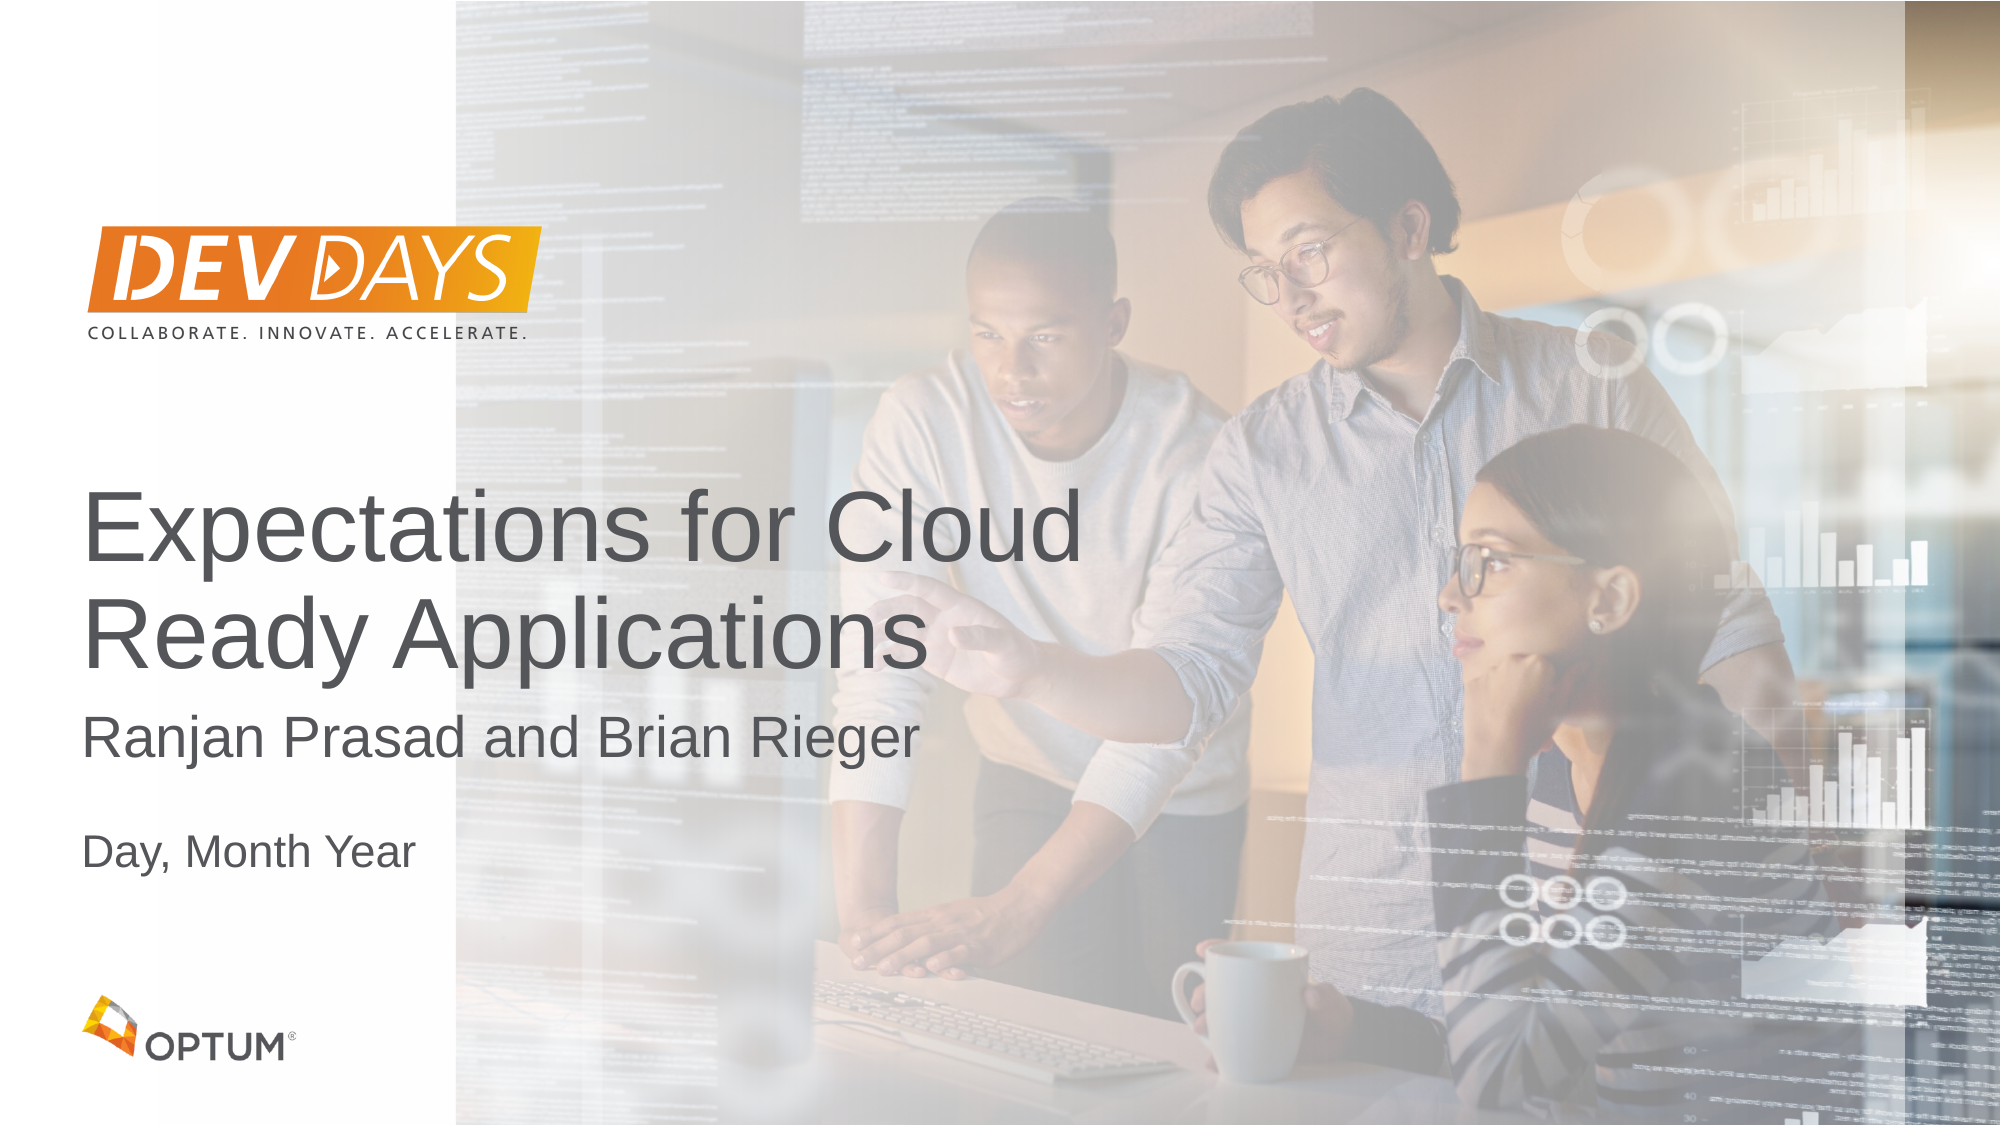

# Expectations for Cloud Ready Applications
Ranjan Prasad and Brian Rieger
Day, Month Year